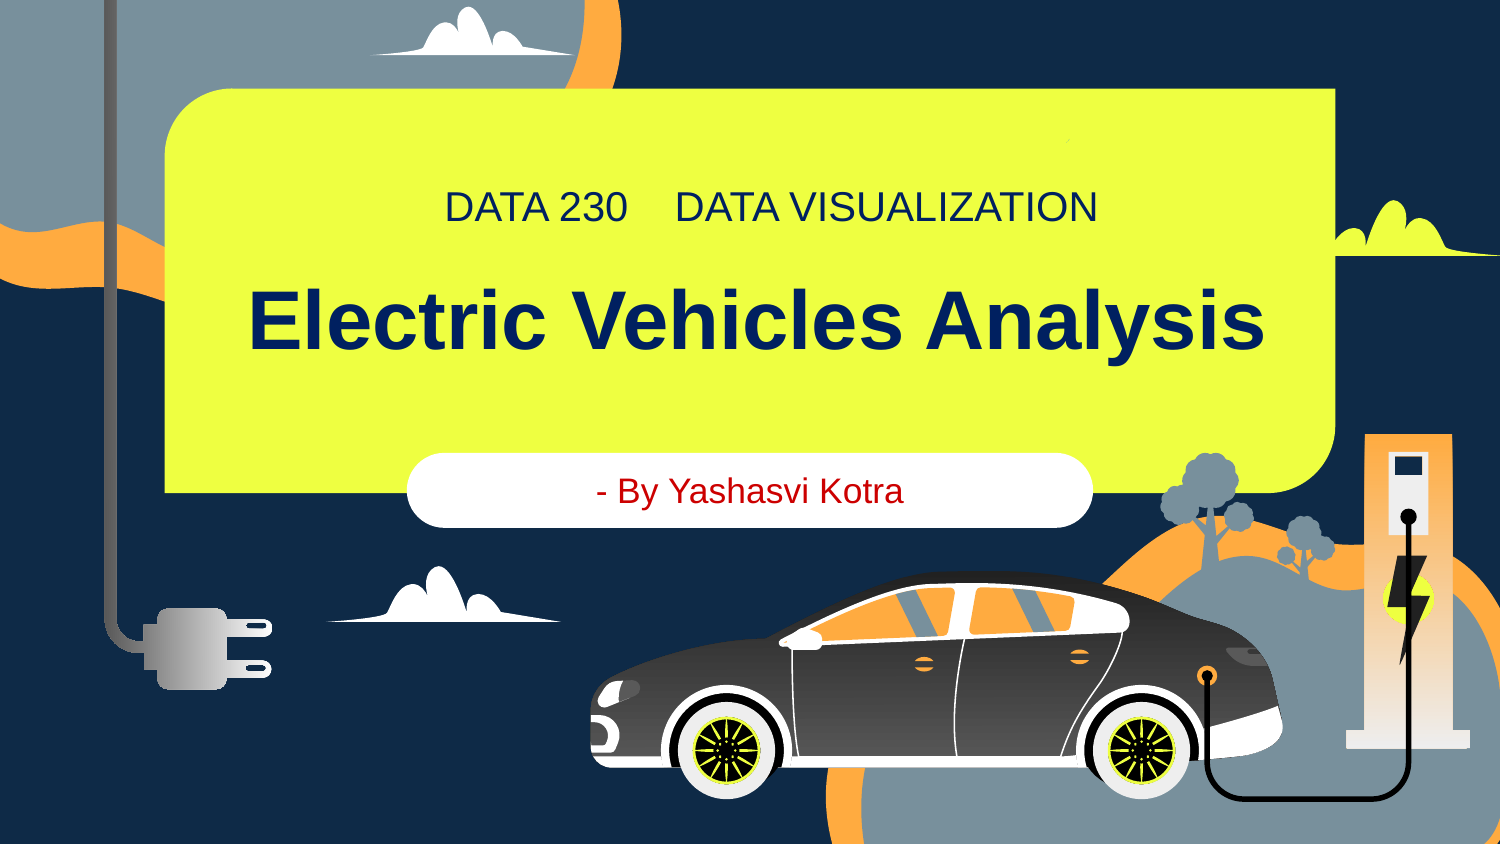

DATA 230    DATA VISUALIZATION
# Electric Vehicles Analysis

- By Yashasvi Kotra